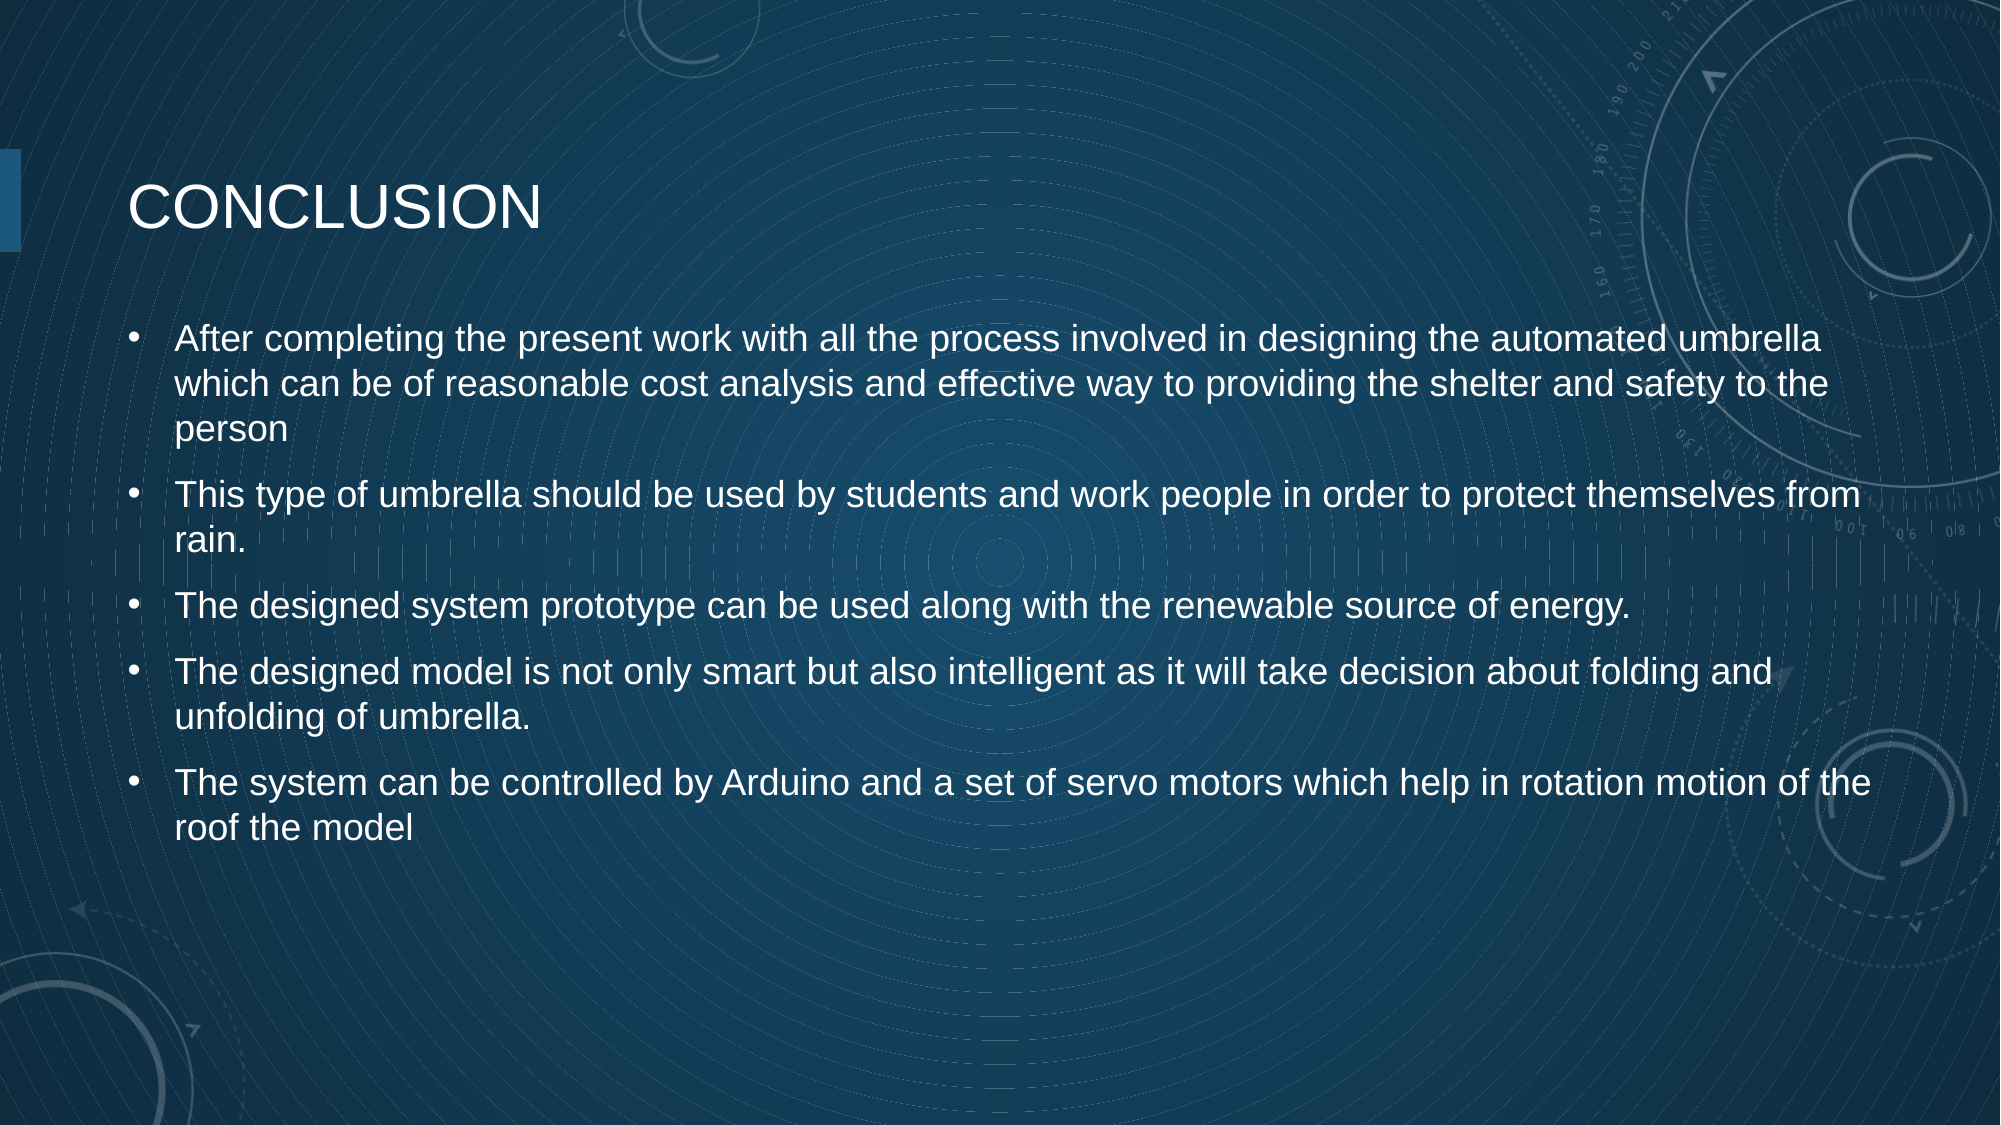

# CONCLUSION
After completing the present work with all the process involved in designing the automated umbrella which can be of reasonable cost analysis and effective way to providing the shelter and safety to the person
This type of umbrella should be used by students and work people in order to protect themselves from rain.
The designed system prototype can be used along with the renewable source of energy.
The designed model is not only smart but also intelligent as it will take decision about folding and unfolding of umbrella.
The system can be controlled by Arduino and a set of servo motors which help in rotation motion of the roof the model